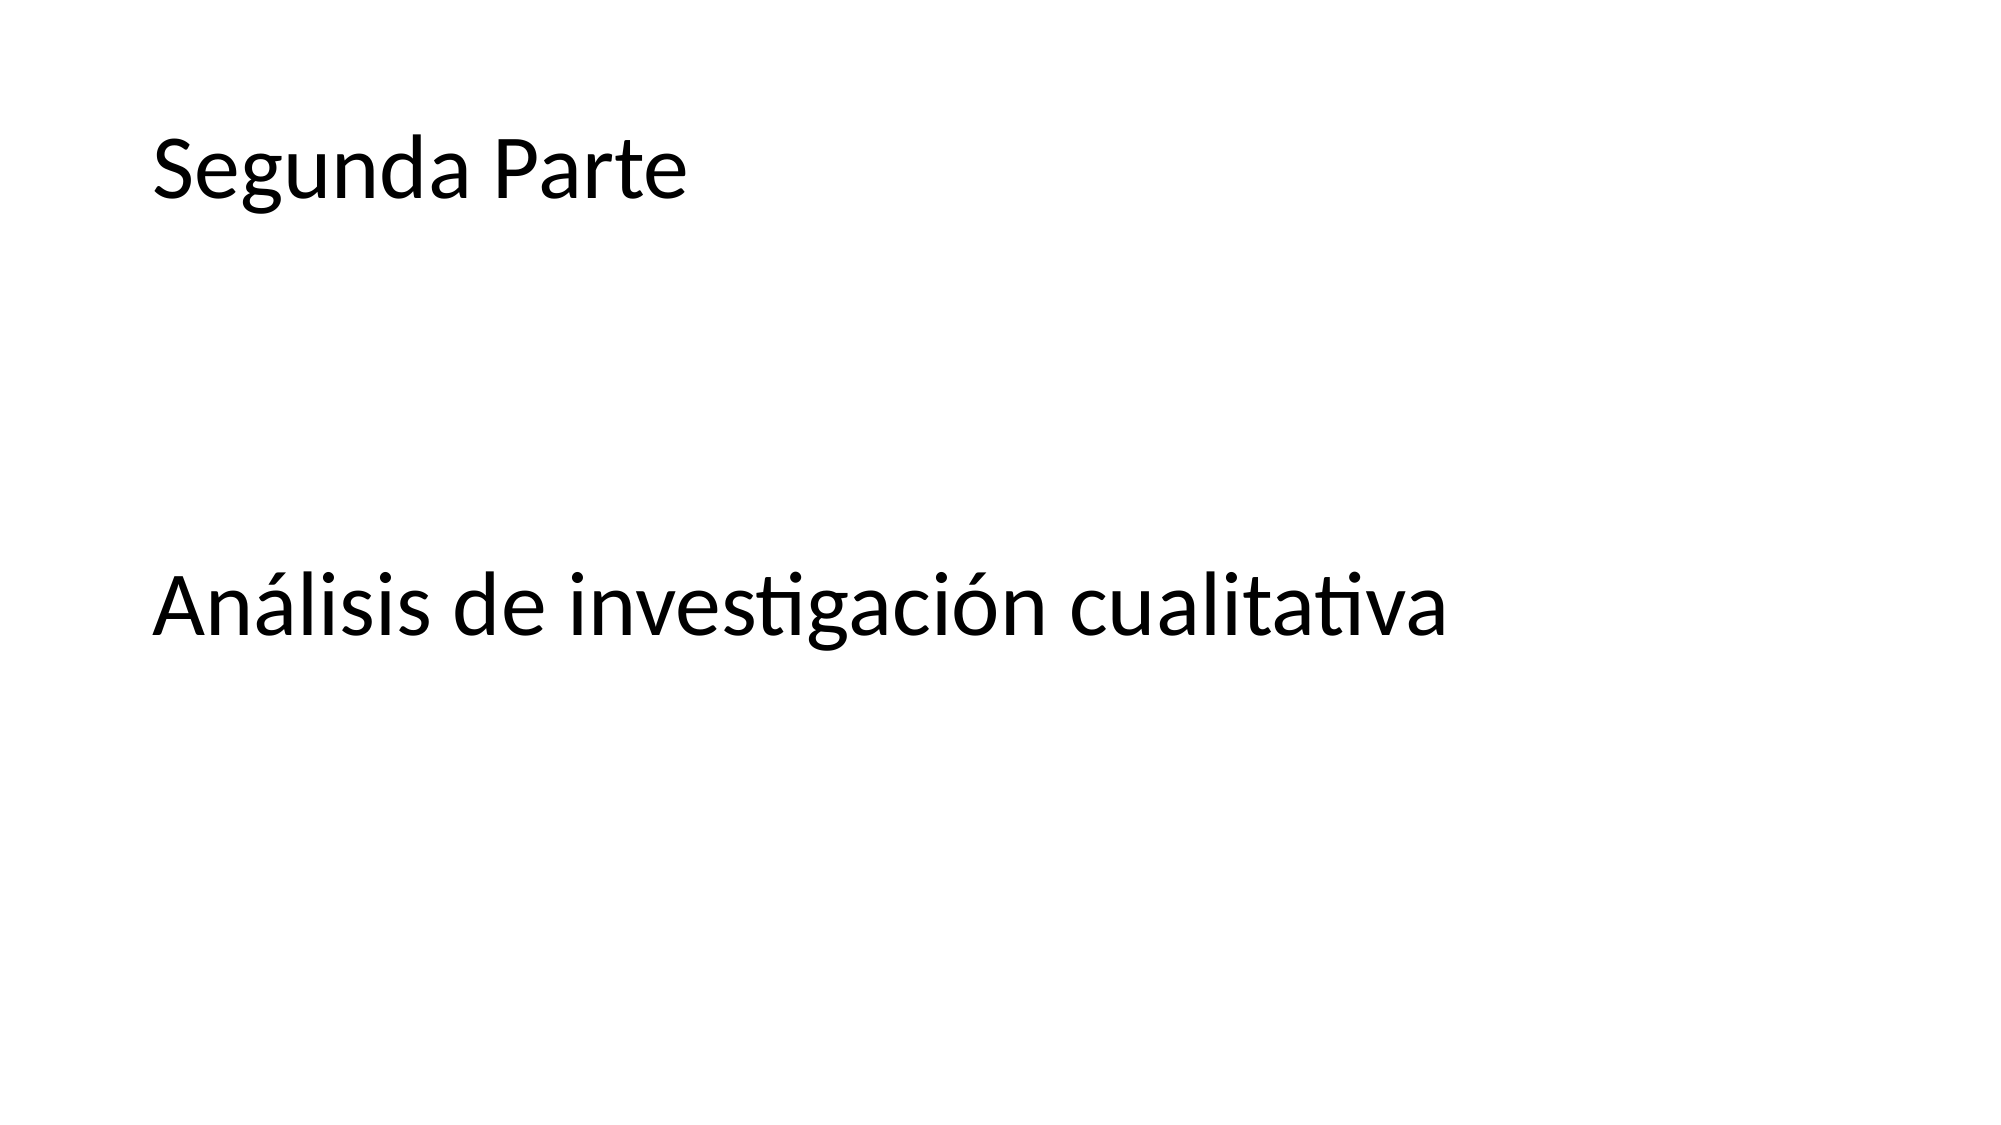

# Segunda Parte
Análisis de investigación cualitativa